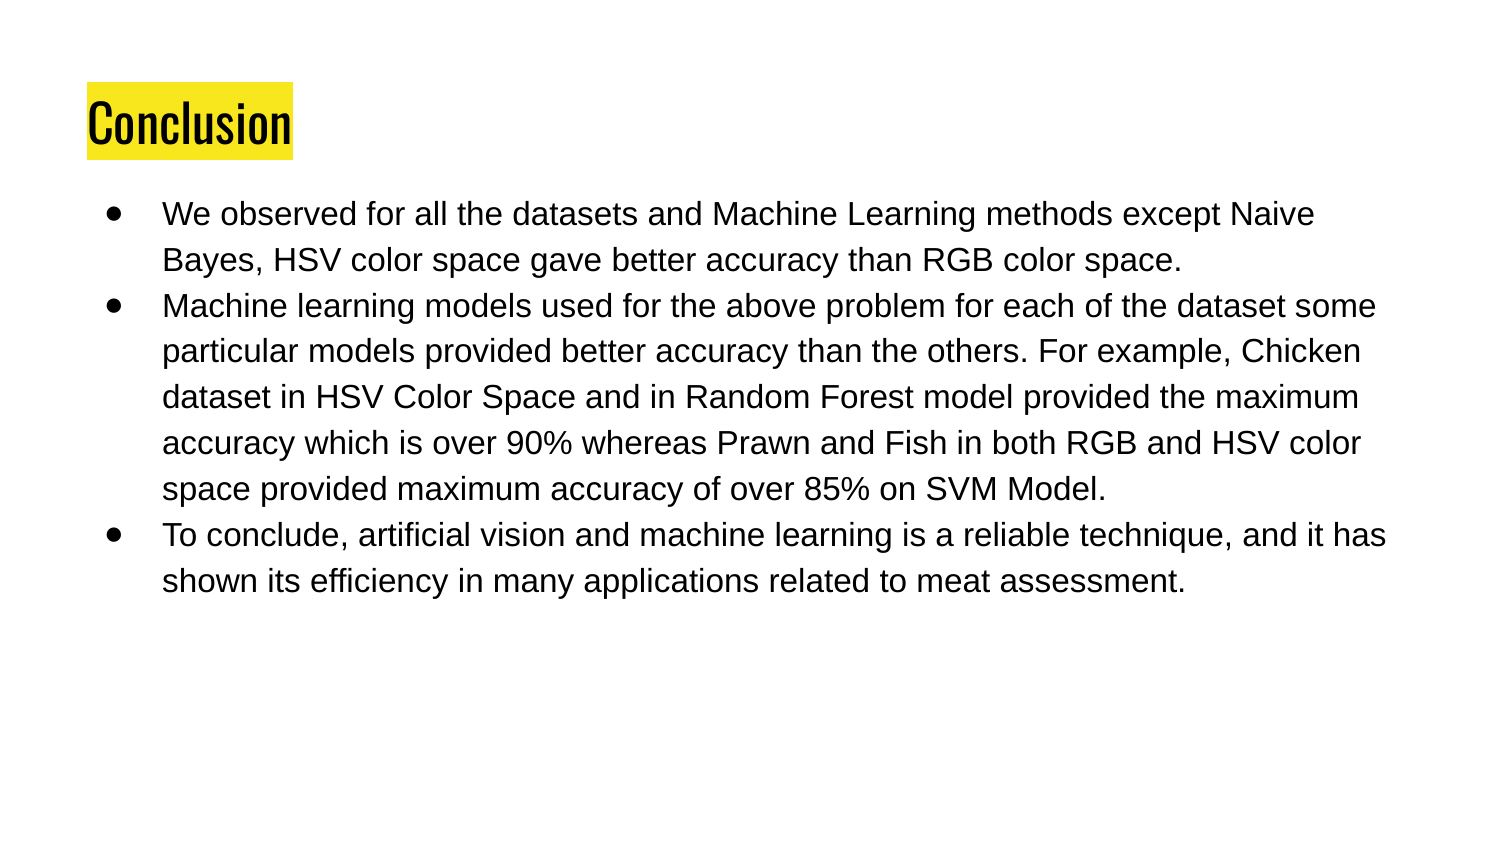

# Conclusion
We observed for all the datasets and Machine Learning methods except Naive Bayes, HSV color space gave better accuracy than RGB color space.
Machine learning models used for the above problem for each of the dataset some particular models provided better accuracy than the others. For example, Chicken dataset in HSV Color Space and in Random Forest model provided the maximum accuracy which is over 90% whereas Prawn and Fish in both RGB and HSV color space provided maximum accuracy of over 85% on SVM Model.
To conclude, artificial vision and machine learning is a reliable technique, and it has shown its efficiency in many applications related to meat assessment.